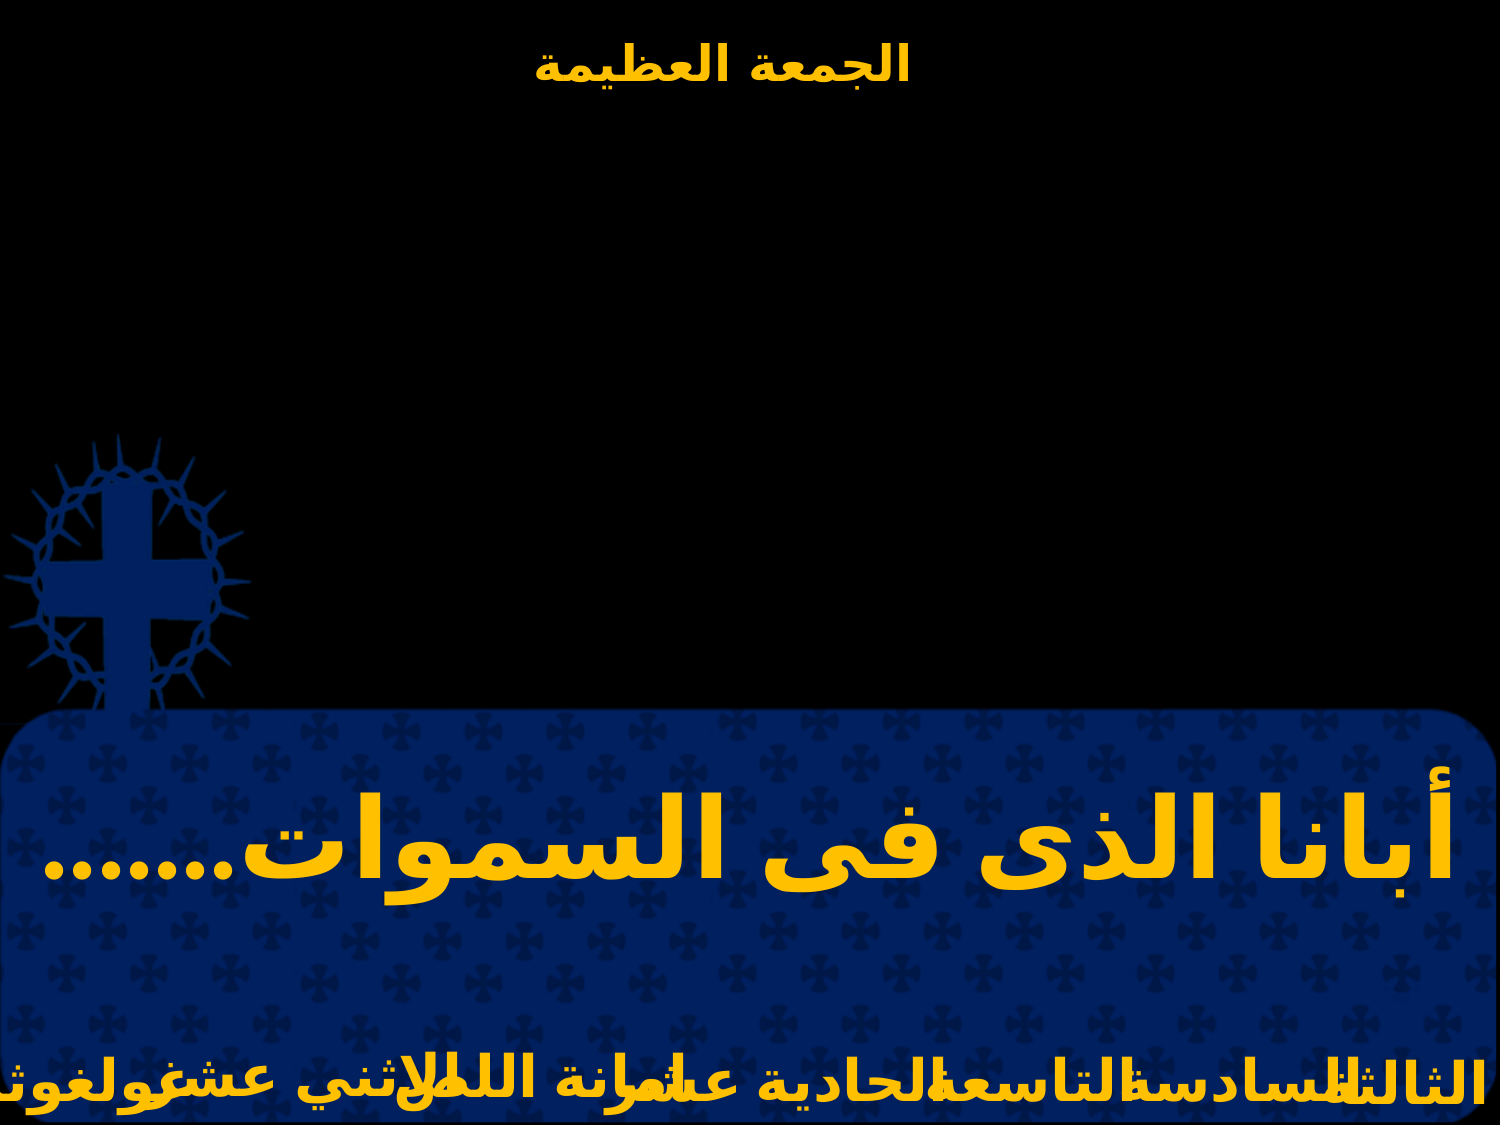

| أبانا الذى فى السموات....... |
| --- |
الاثني عشر
امانة اللص
غولغوثا
الحادية عشر
التاسعة
السادسة
الثالثة